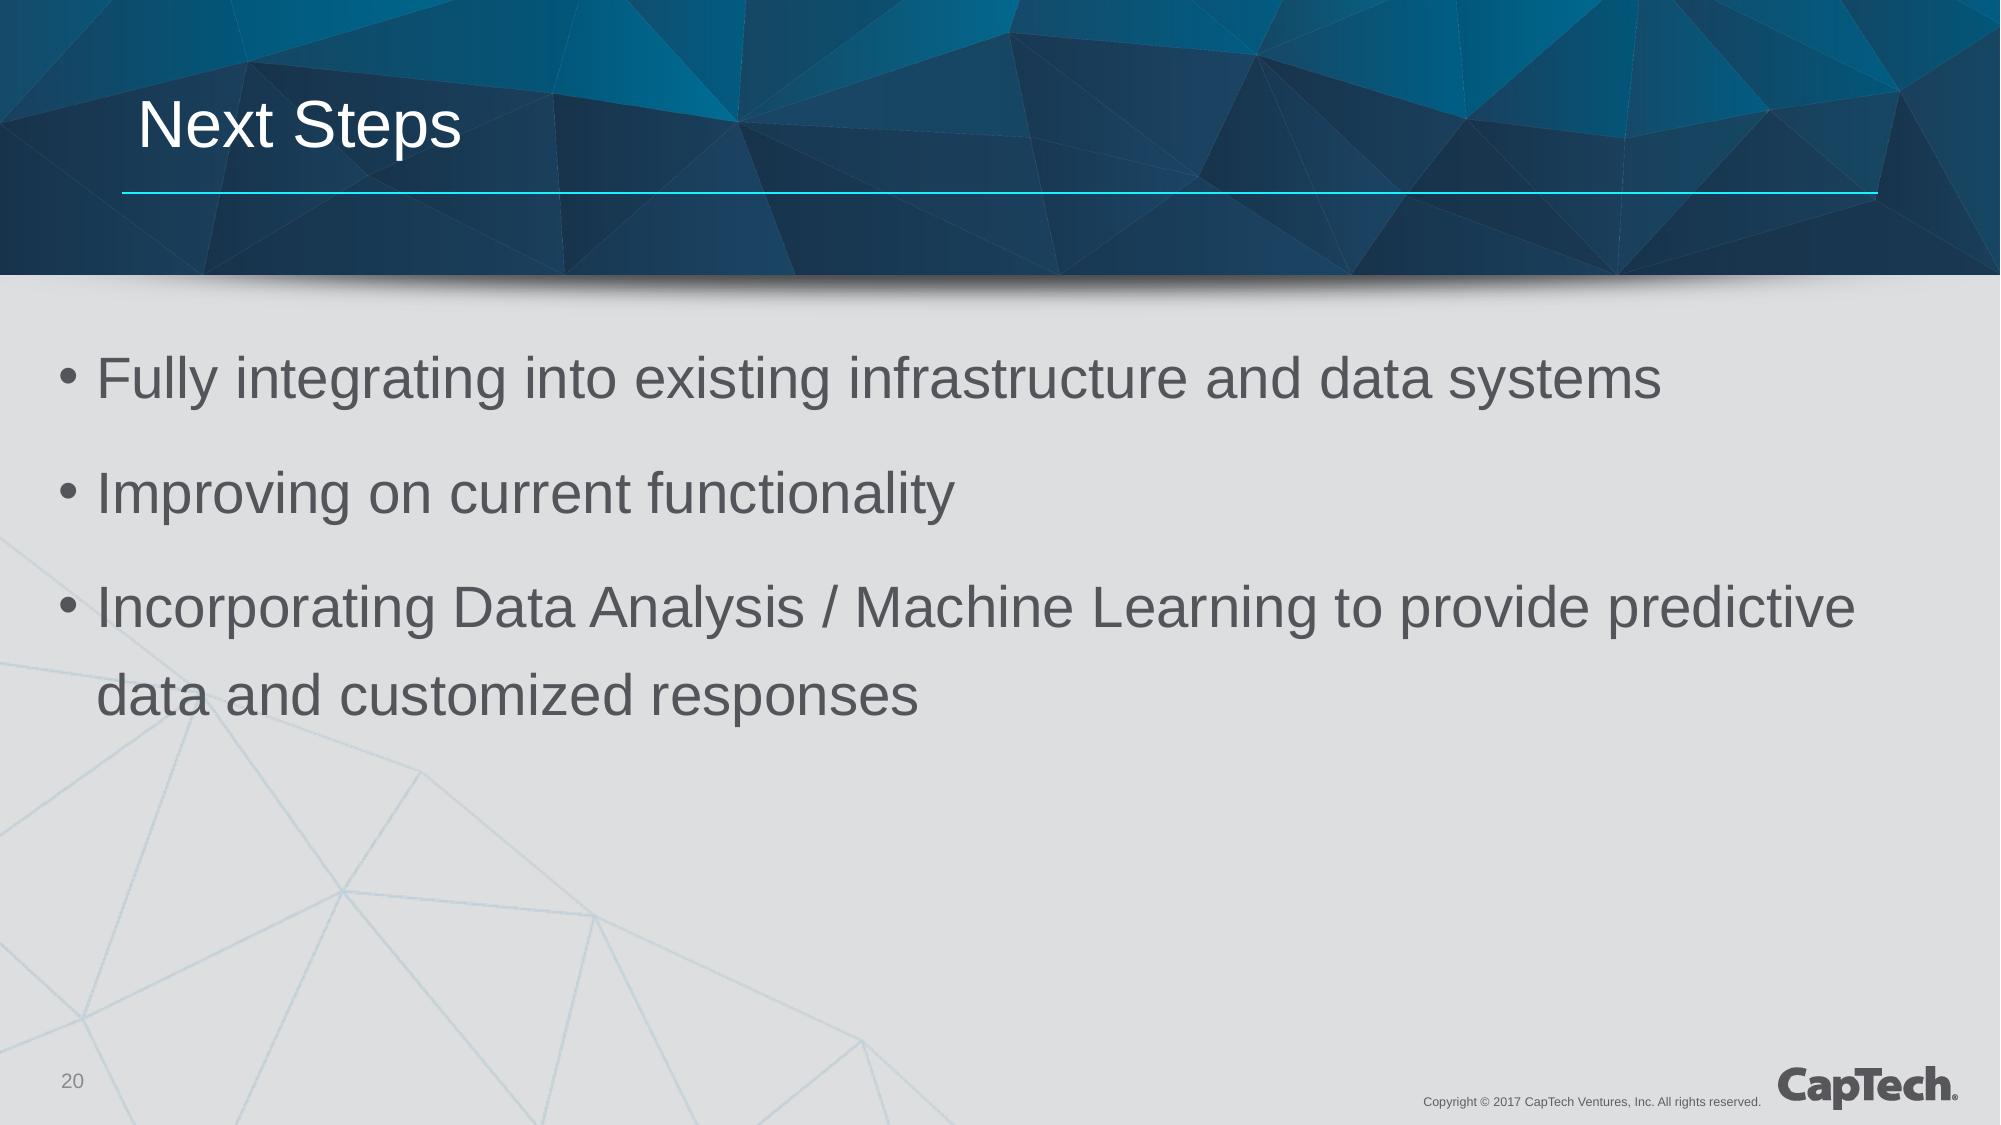

# Next Steps
Fully integrating into existing infrastructure and data systems
Improving on current functionality
Incorporating Data Analysis / Machine Learning to provide predictive data and customized responses

20